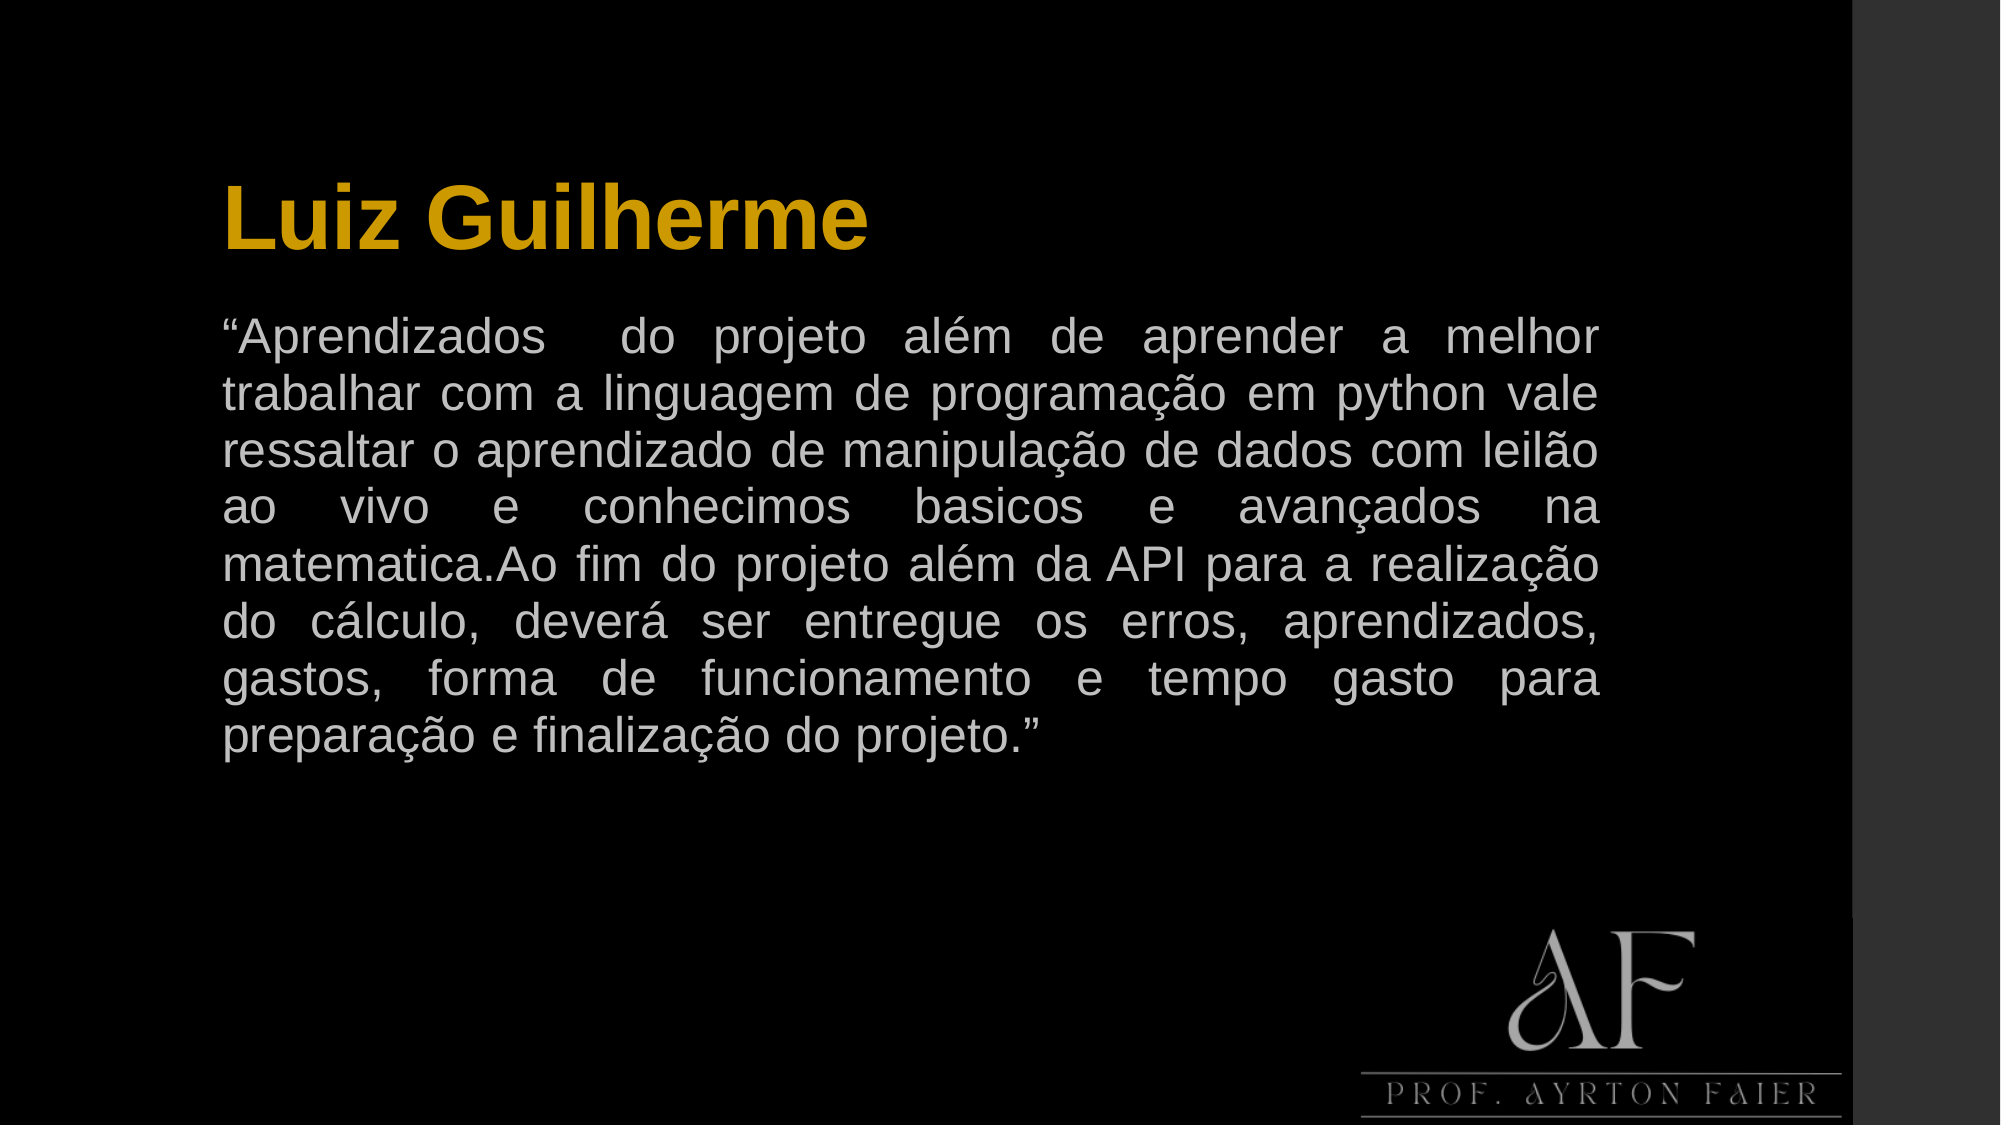

# Luiz Guilherme
“Aprendizados  do projeto além de aprender a melhor trabalhar com a linguagem de programação em python vale ressaltar o aprendizado de manipulação de dados com leilão ao vivo e conhecimos basicos e avançados na matematica.Ao fim do projeto além da API para a realização do cálculo, deverá ser entregue os erros, aprendizados, gastos, forma de funcionamento e tempo gasto para preparação e finalização do projeto.”